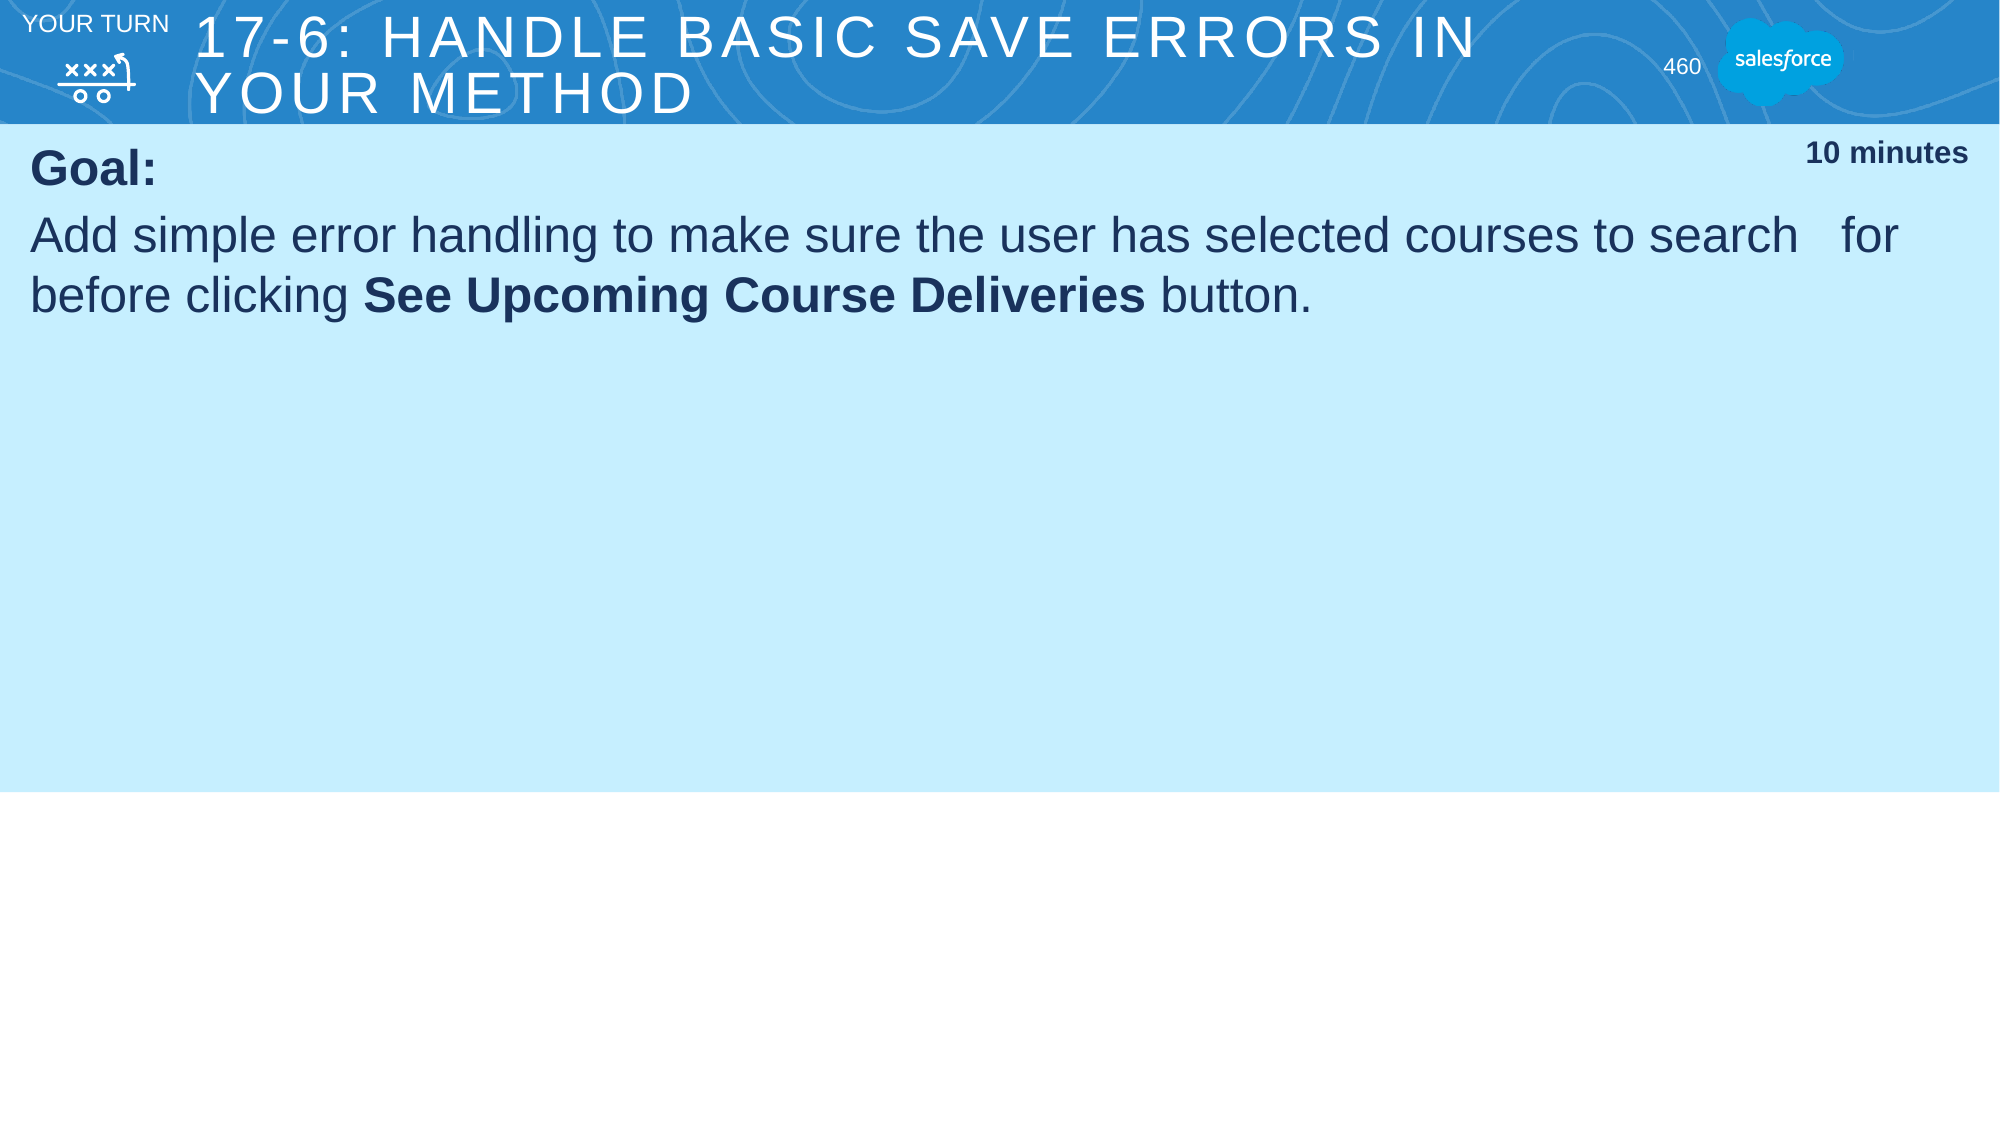

# 17-6: Handle Basic Save Errors in Your Method
Your Turn
460
Goal:
Add simple error handling to make sure the user has selected courses to search   for before clicking See Upcoming Course Deliveries button.
10 minutes
Tasks:
Add conditional logic to check for selected courses.
Add the <apex:pageMessages/> tag to your Visualforce page.
Test the code changes.